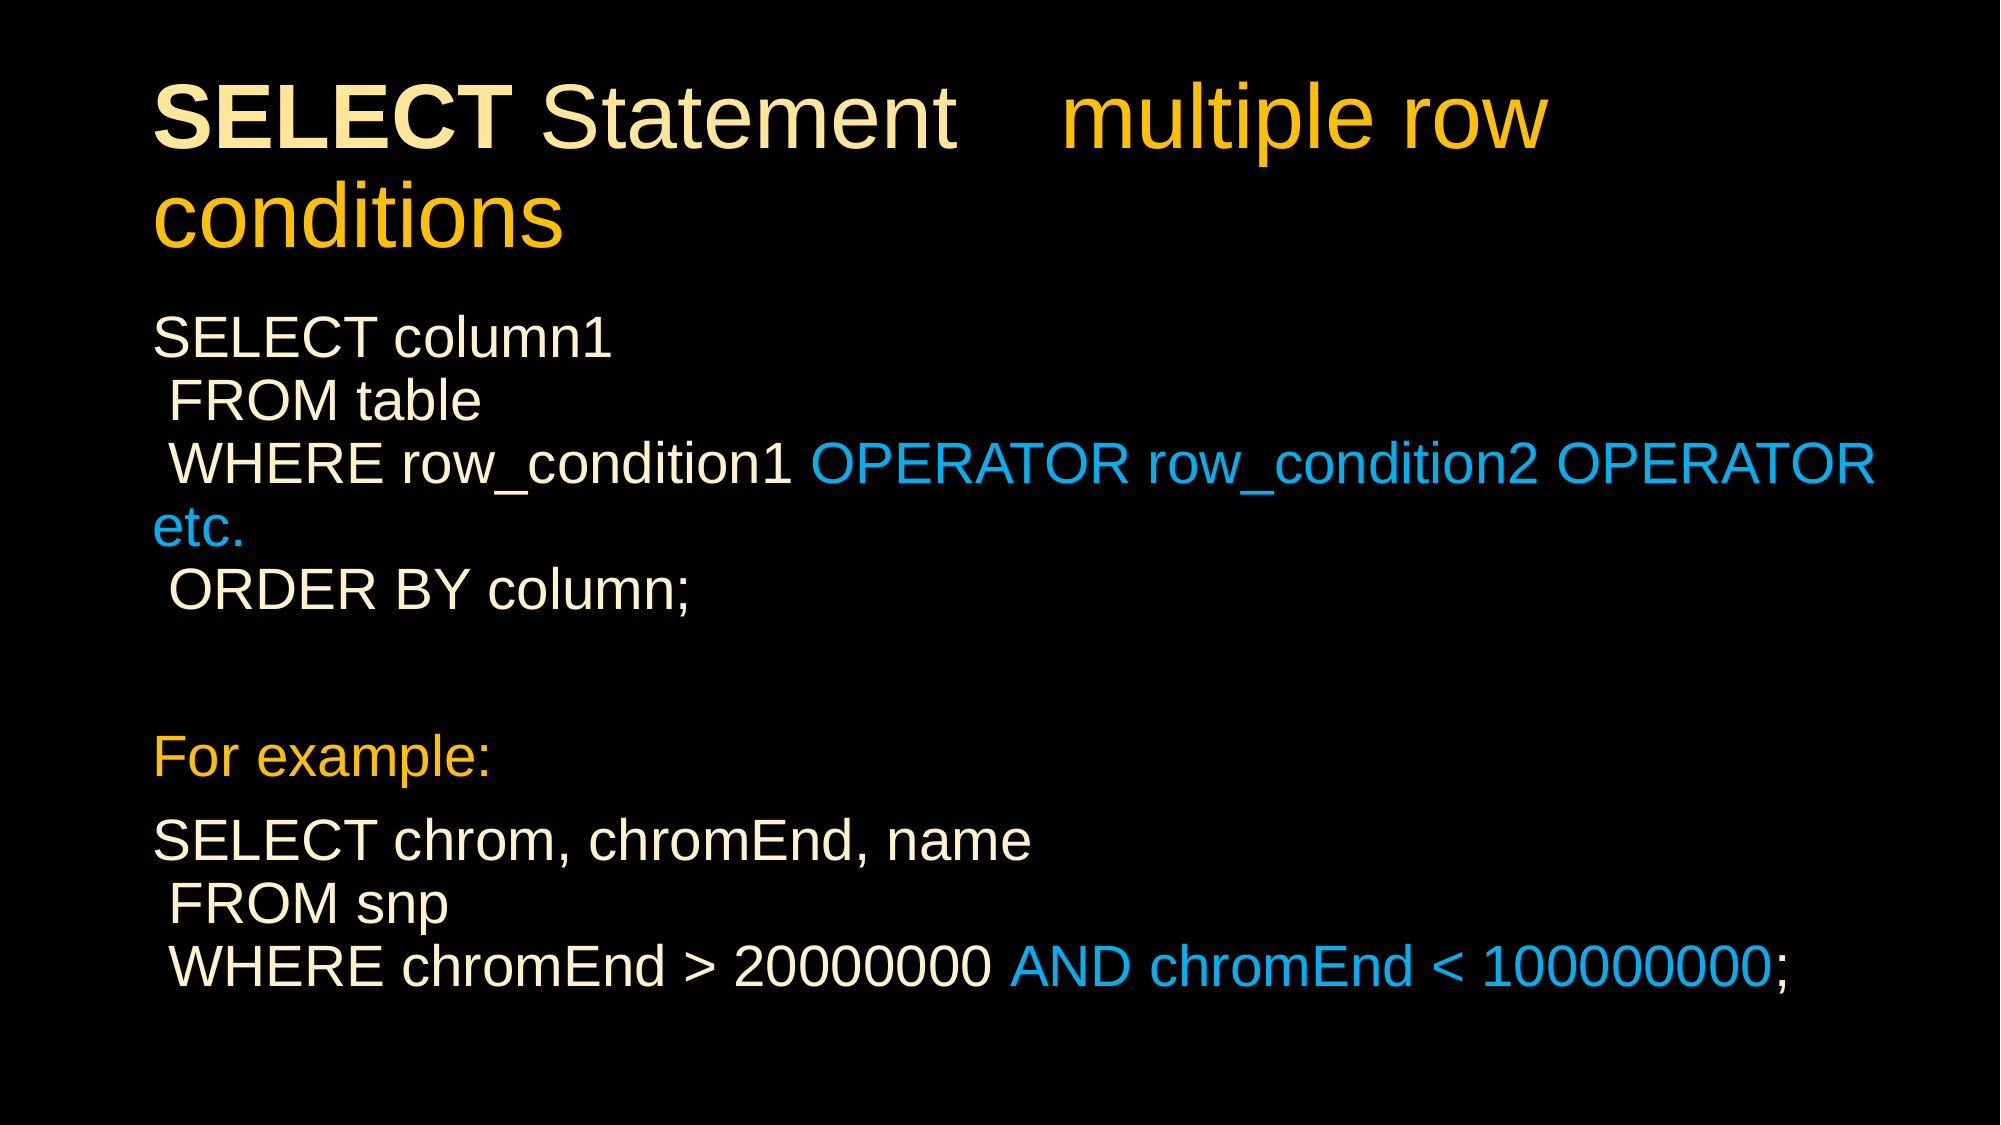

# SELECT Statement    multiple row conditions
SELECT column1
 FROM table
 WHERE row_condition1 OPERATOR row_condition2 OPERATOR etc.
 ORDER BY column;

For example:
SELECT chrom, chromEnd, name
 FROM snp
 WHERE chromEnd > 20000000 AND chromEnd < 100000000;